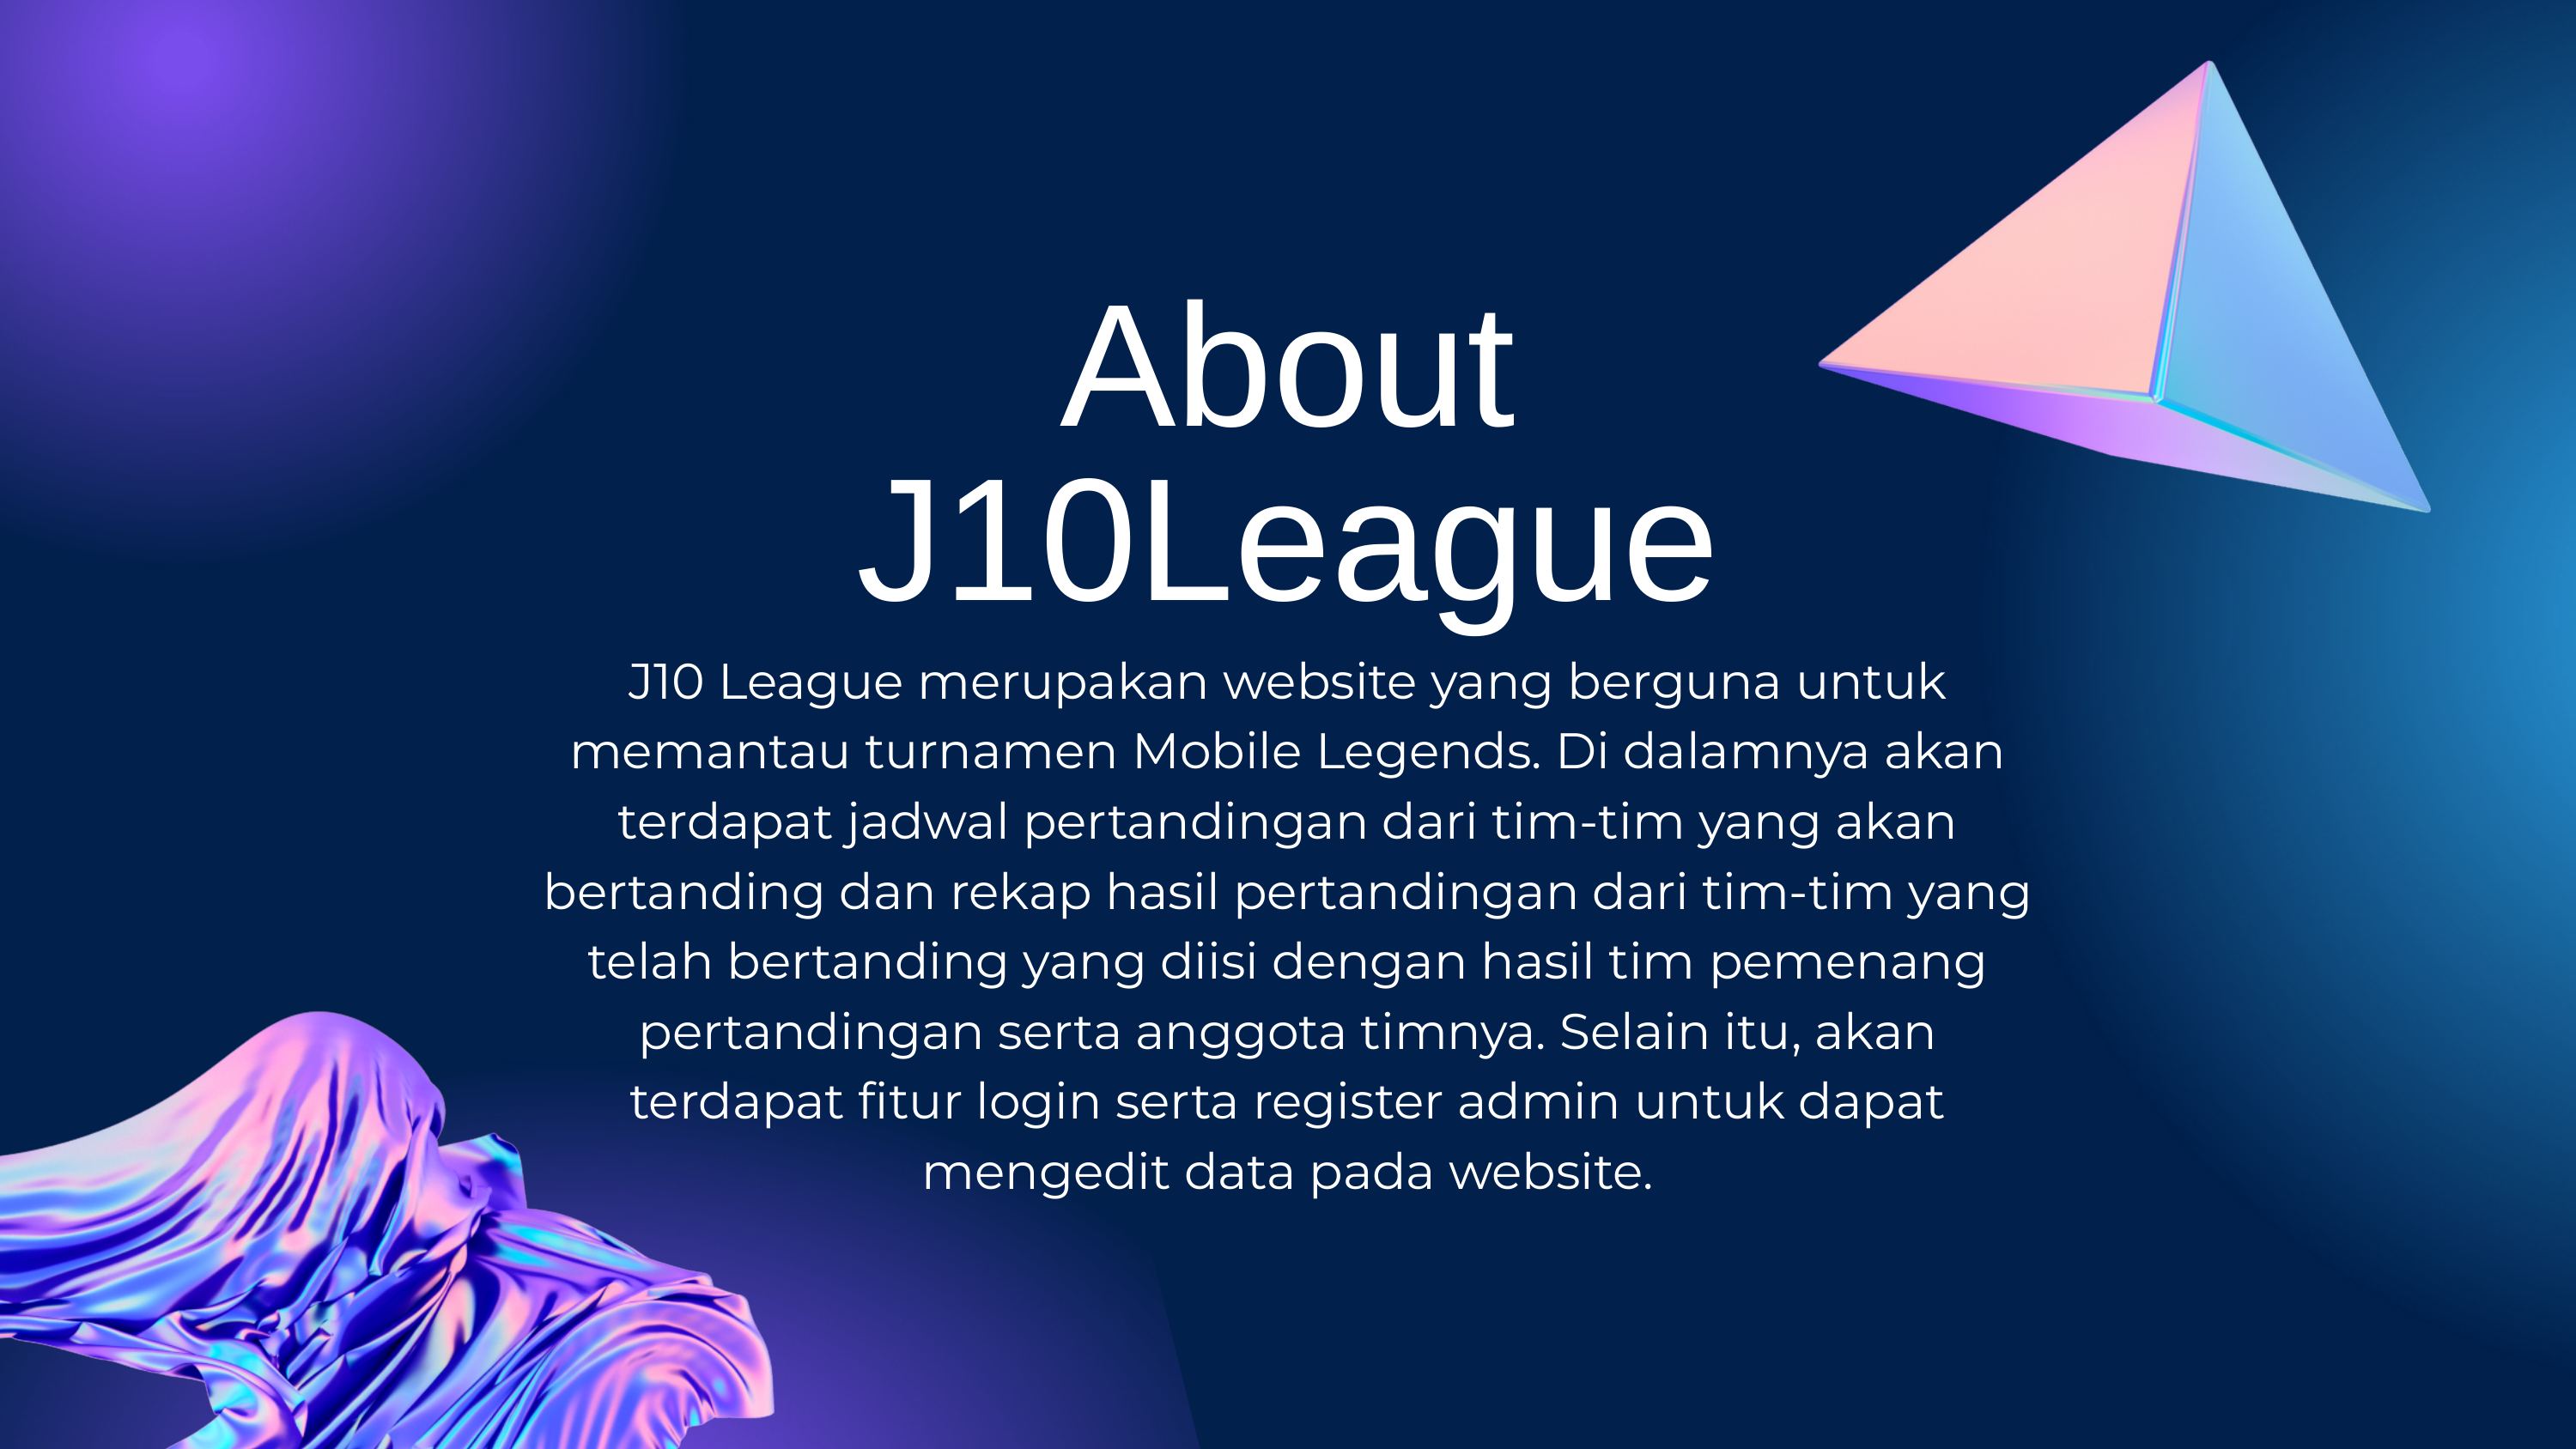

About J10League
J10 League merupakan website yang berguna untuk memantau turnamen Mobile Legends. Di dalamnya akan terdapat jadwal pertandingan dari tim-tim yang akan bertanding dan rekap hasil pertandingan dari tim-tim yang telah bertanding yang diisi dengan hasil tim pemenang pertandingan serta anggota timnya. Selain itu, akan terdapat fitur login serta register admin untuk dapat mengedit data pada website.